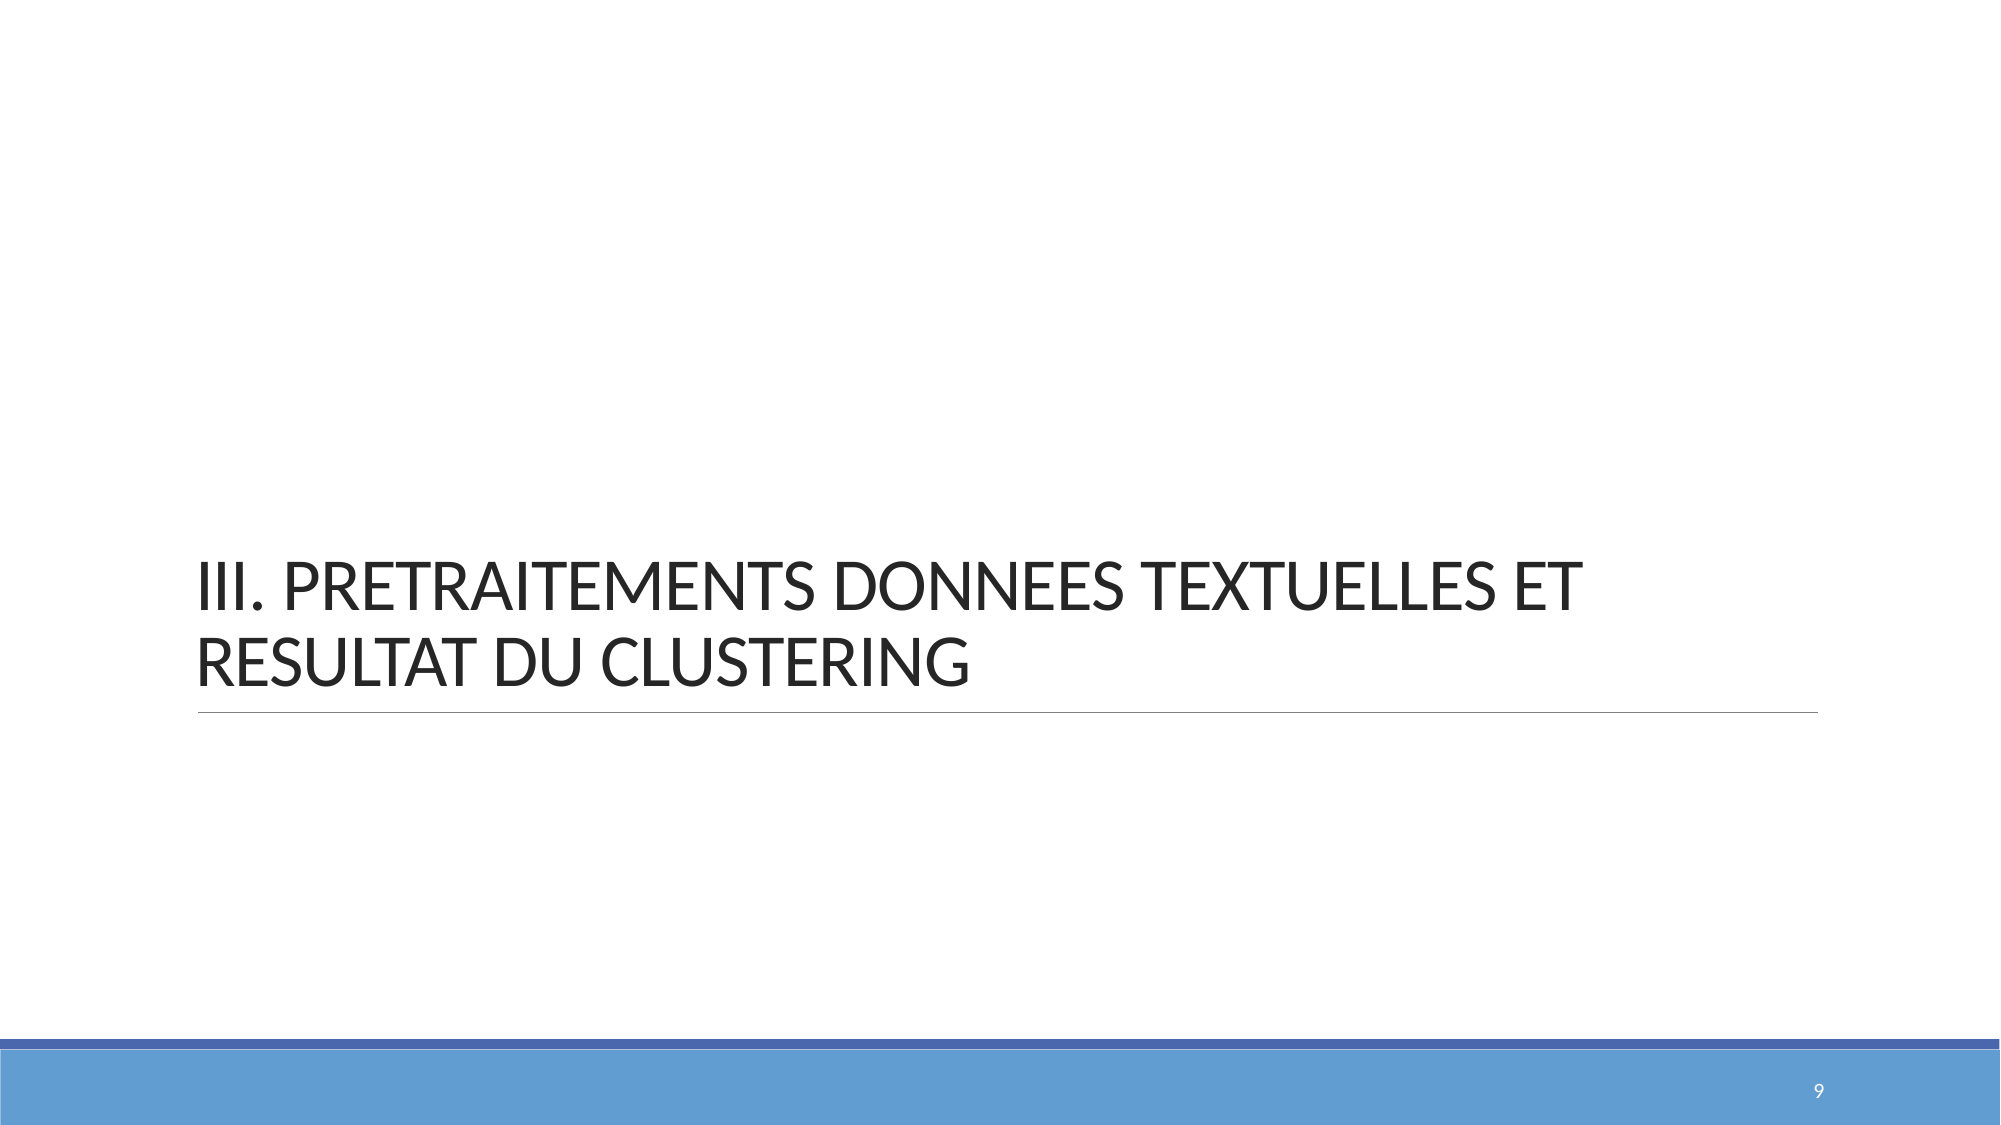

# III. PRETRAITEMENTS DONNEES TEXTUELLES ET RESULTAT DU CLUSTERING
9